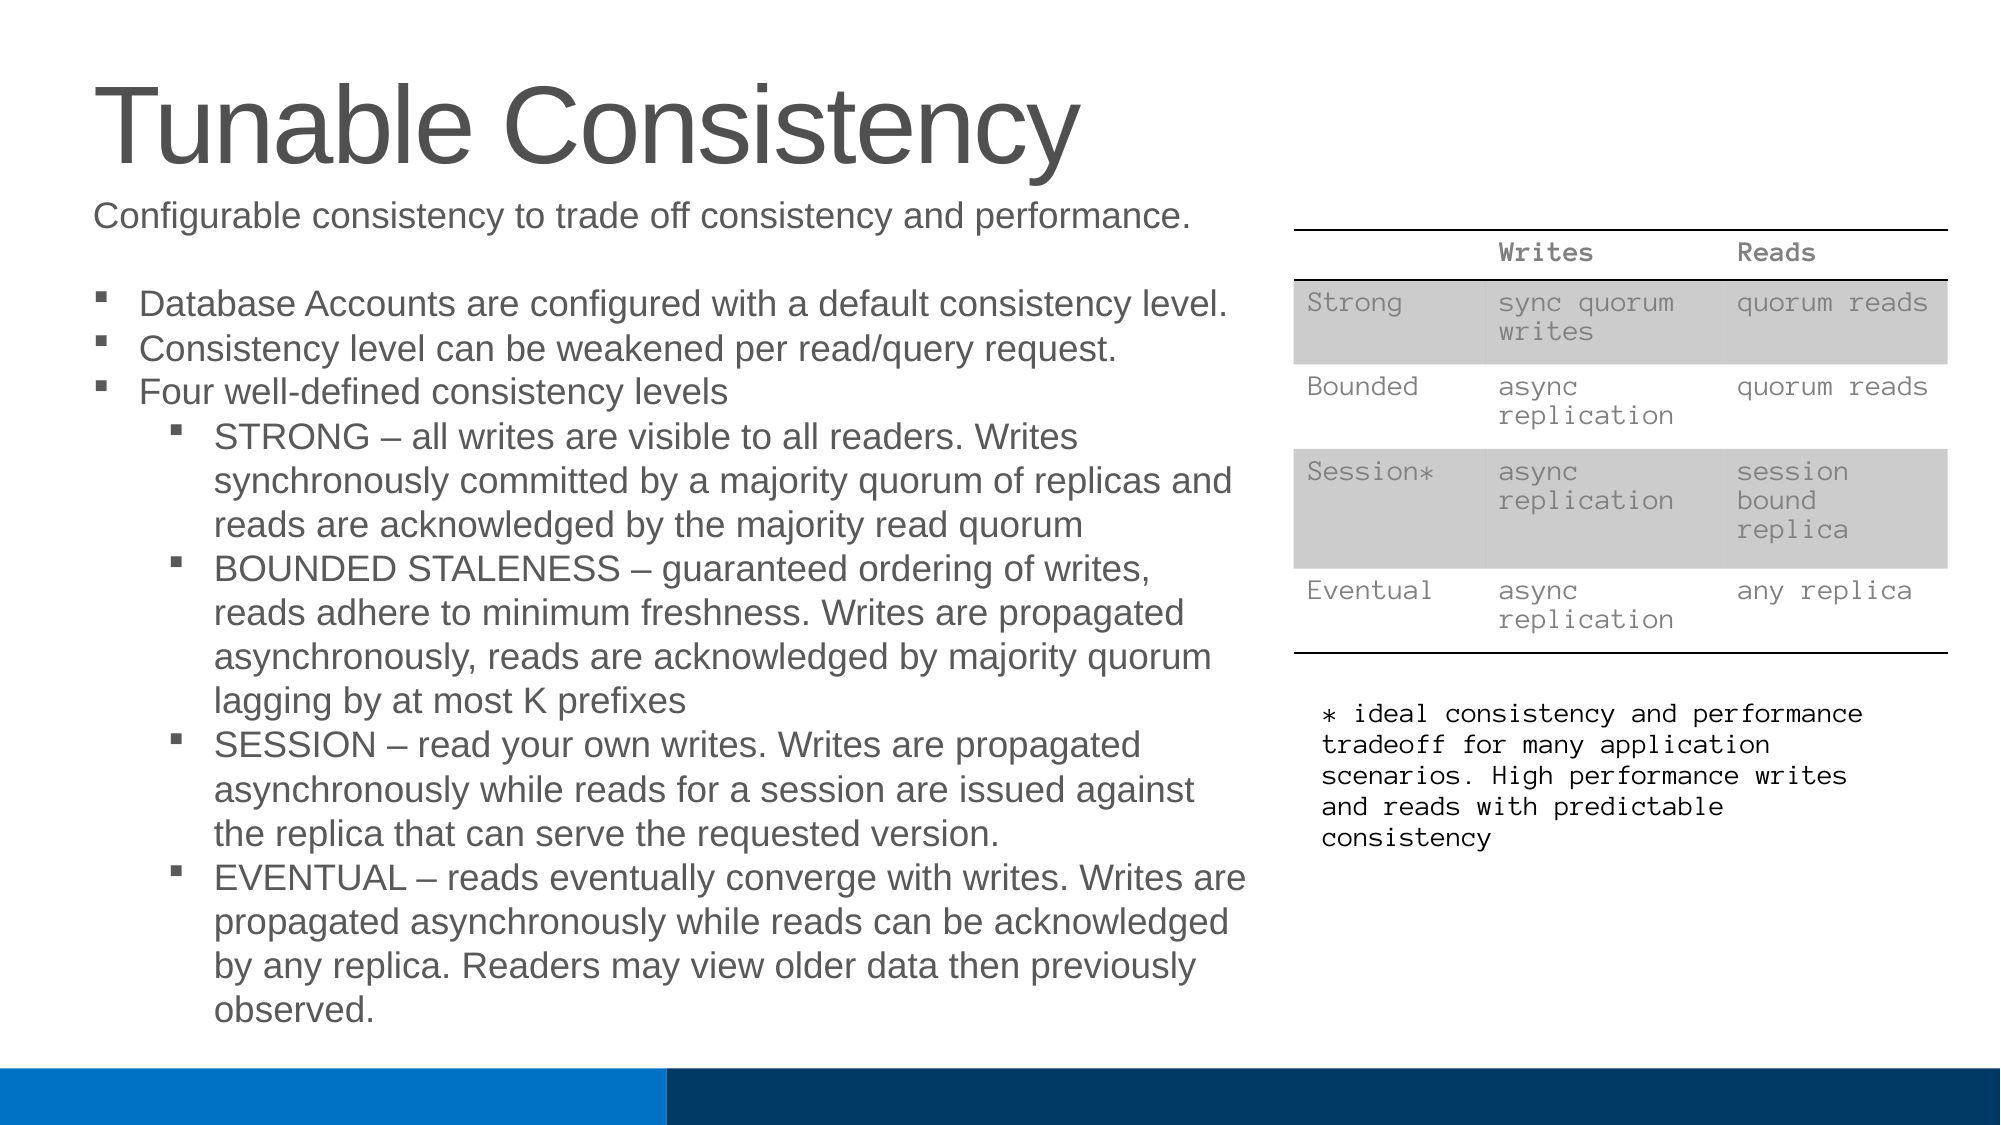

# Tunable Consistency
Configurable consistency to trade off consistency and performance.

Database Accounts are configured with a default consistency level.
Consistency level can be weakened per read/query request.
Four well-defined consistency levels
STRONG – all writes are visible to all readers. Writes synchronously committed by a majority quorum of replicas and reads are acknowledged by the majority read quorum
BOUNDED STALENESS – guaranteed ordering of writes, reads adhere to minimum freshness. Writes are propagated asynchronously, reads are acknowledged by majority quorum lagging by at most K prefixes
SESSION – read your own writes. Writes are propagated asynchronously while reads for a session are issued against the replica that can serve the requested version.
EVENTUAL – reads eventually converge with writes. Writes are propagated asynchronously while reads can be acknowledged by any replica. Readers may view older data then previously observed.

|  | Writes | Reads |
| --- | --- | --- |
| Strong | sync quorum writes | quorum reads |
| Bounded | async replication | quorum reads |
| Session\* | async replication | session bound replica |
| Eventual | async replication | any replica |
* ideal consistency and performance tradeoff for many application scenarios. High performance writes and reads with predictable consistency